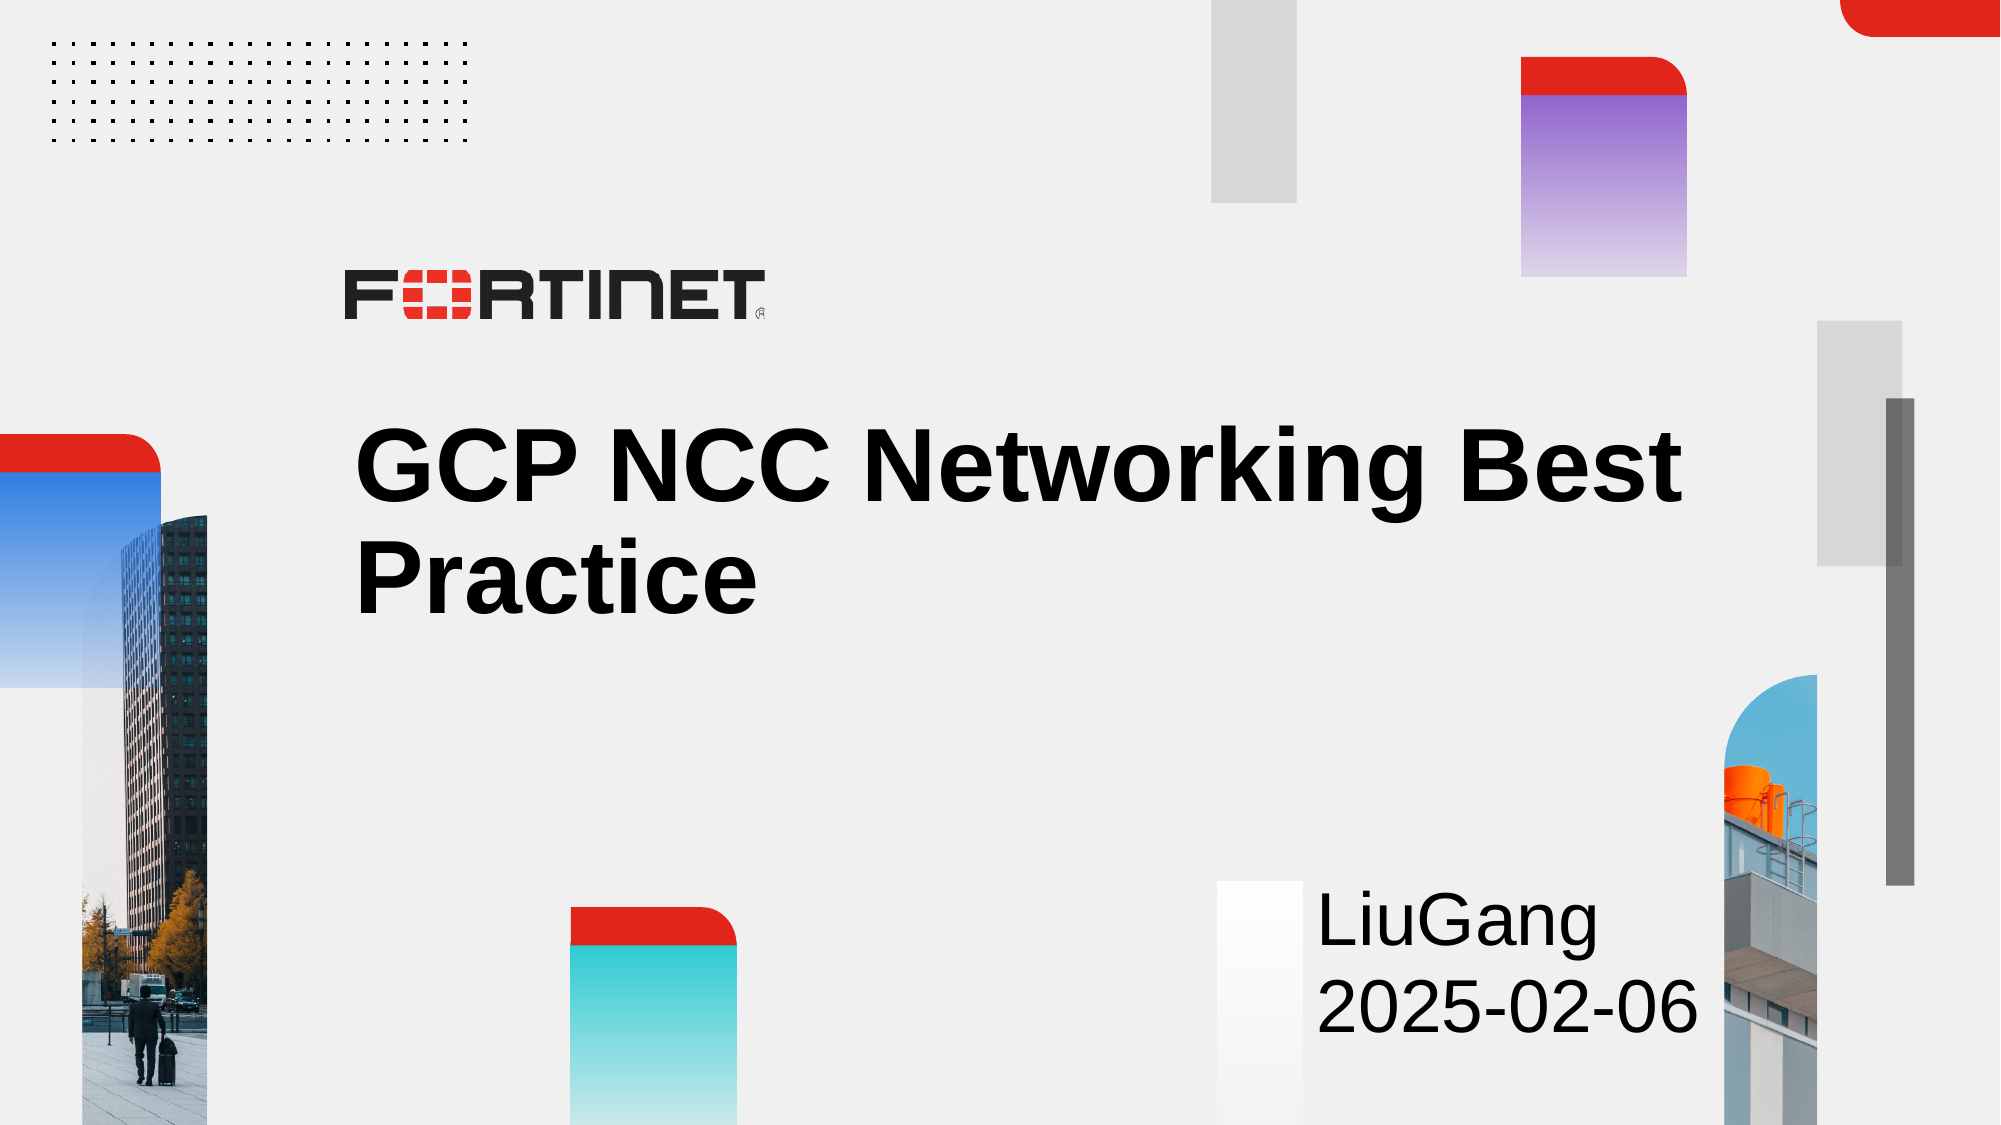

# GCP NCC Networking Best Practice
LiuGang
2025-02-06